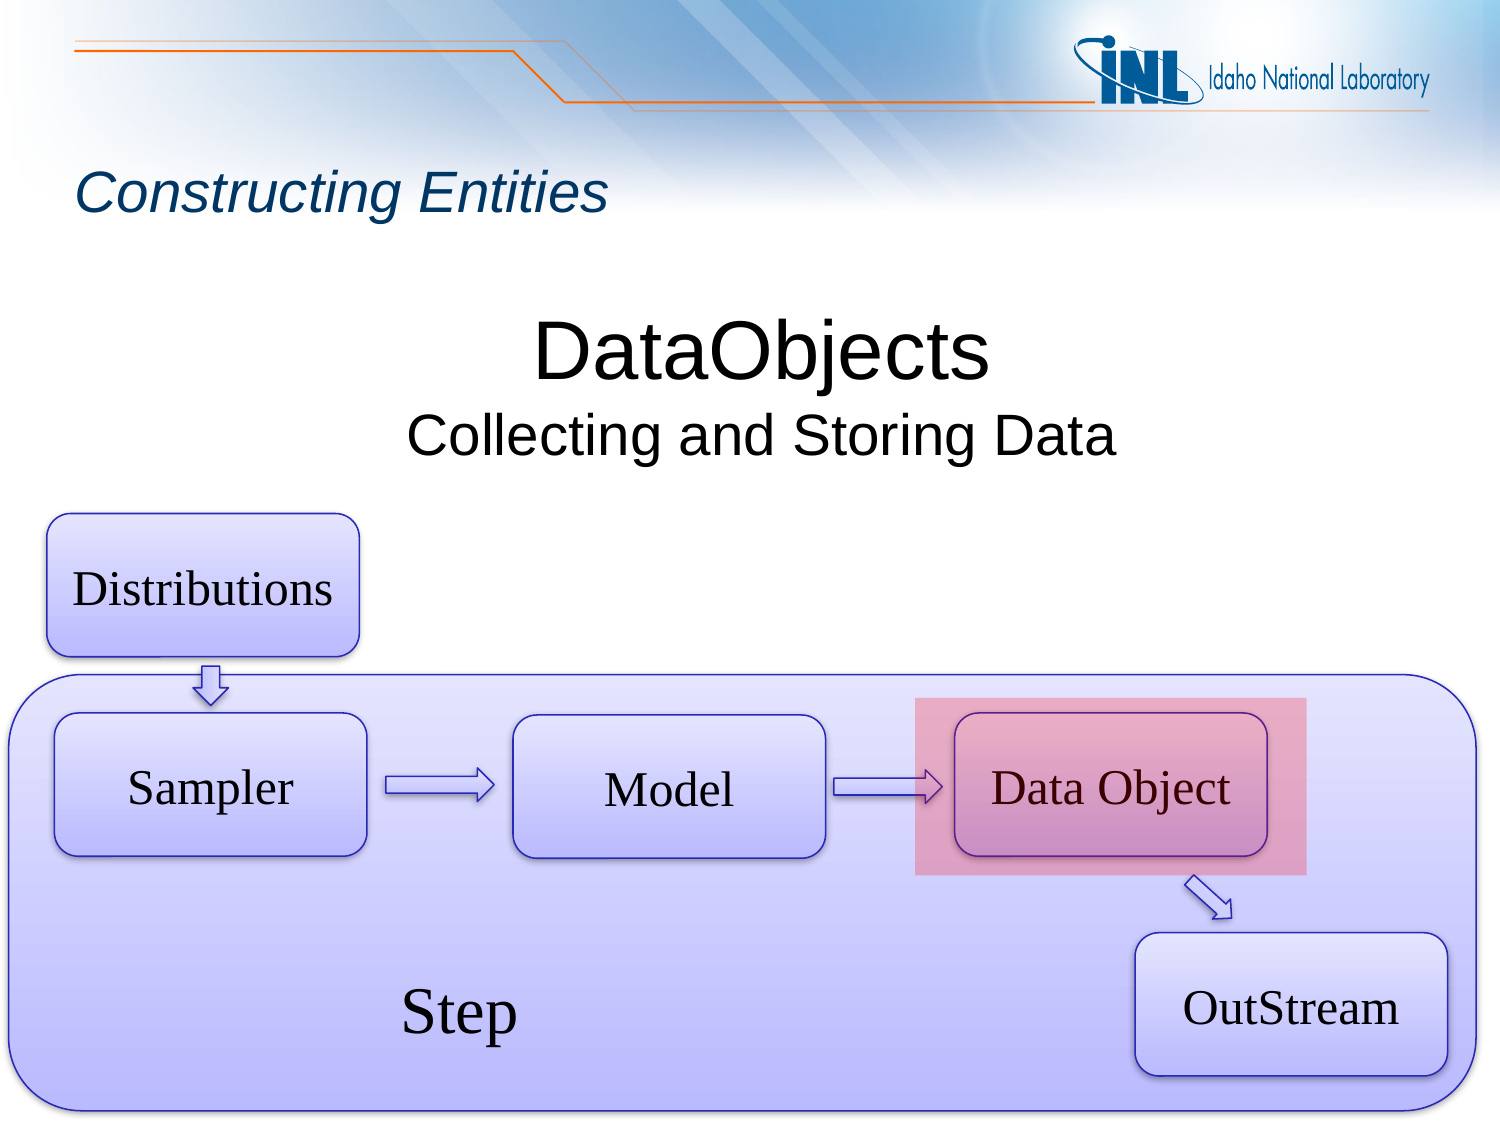

# Constructing Entities
DataObjects
Collecting and Storing Data

Distributions

Sampler
Data Object
Model

OutStream

Step